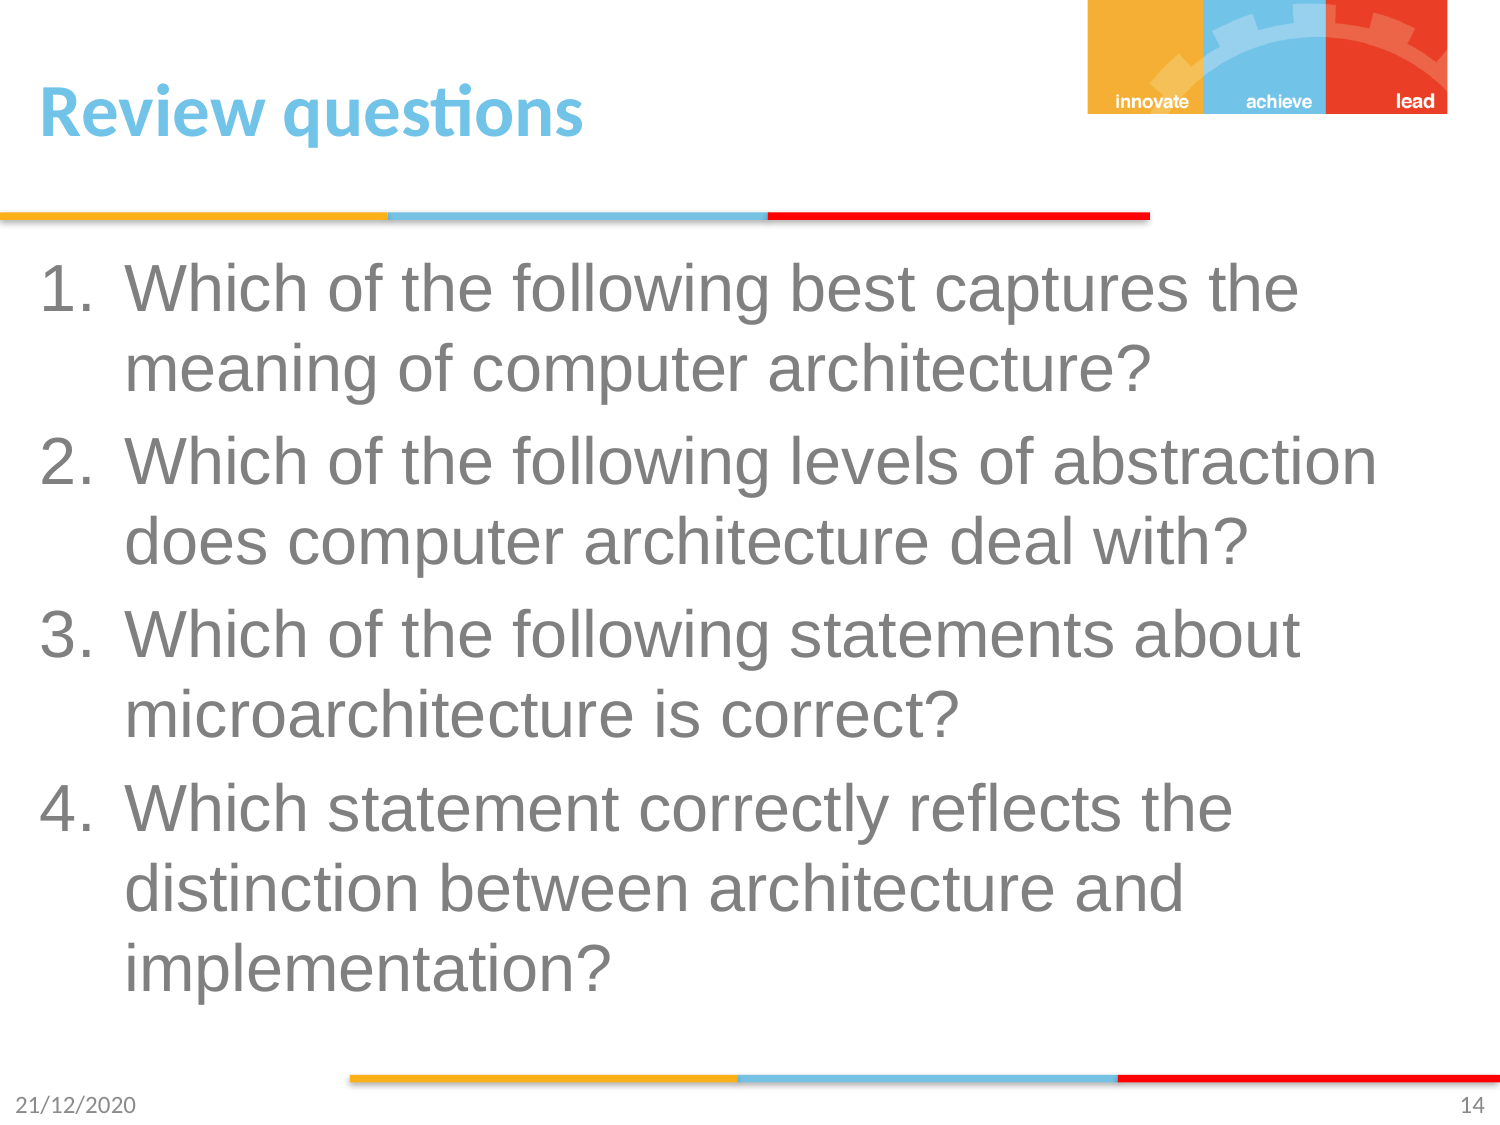

# Review questions
Which of the following best captures the meaning of computer architecture?
Which of the following levels of abstraction does computer architecture deal with?
Which of the following statements about microarchitecture is correct?
Which statement correctly reflects the distinction between architecture and implementation?
21/12/2020
14